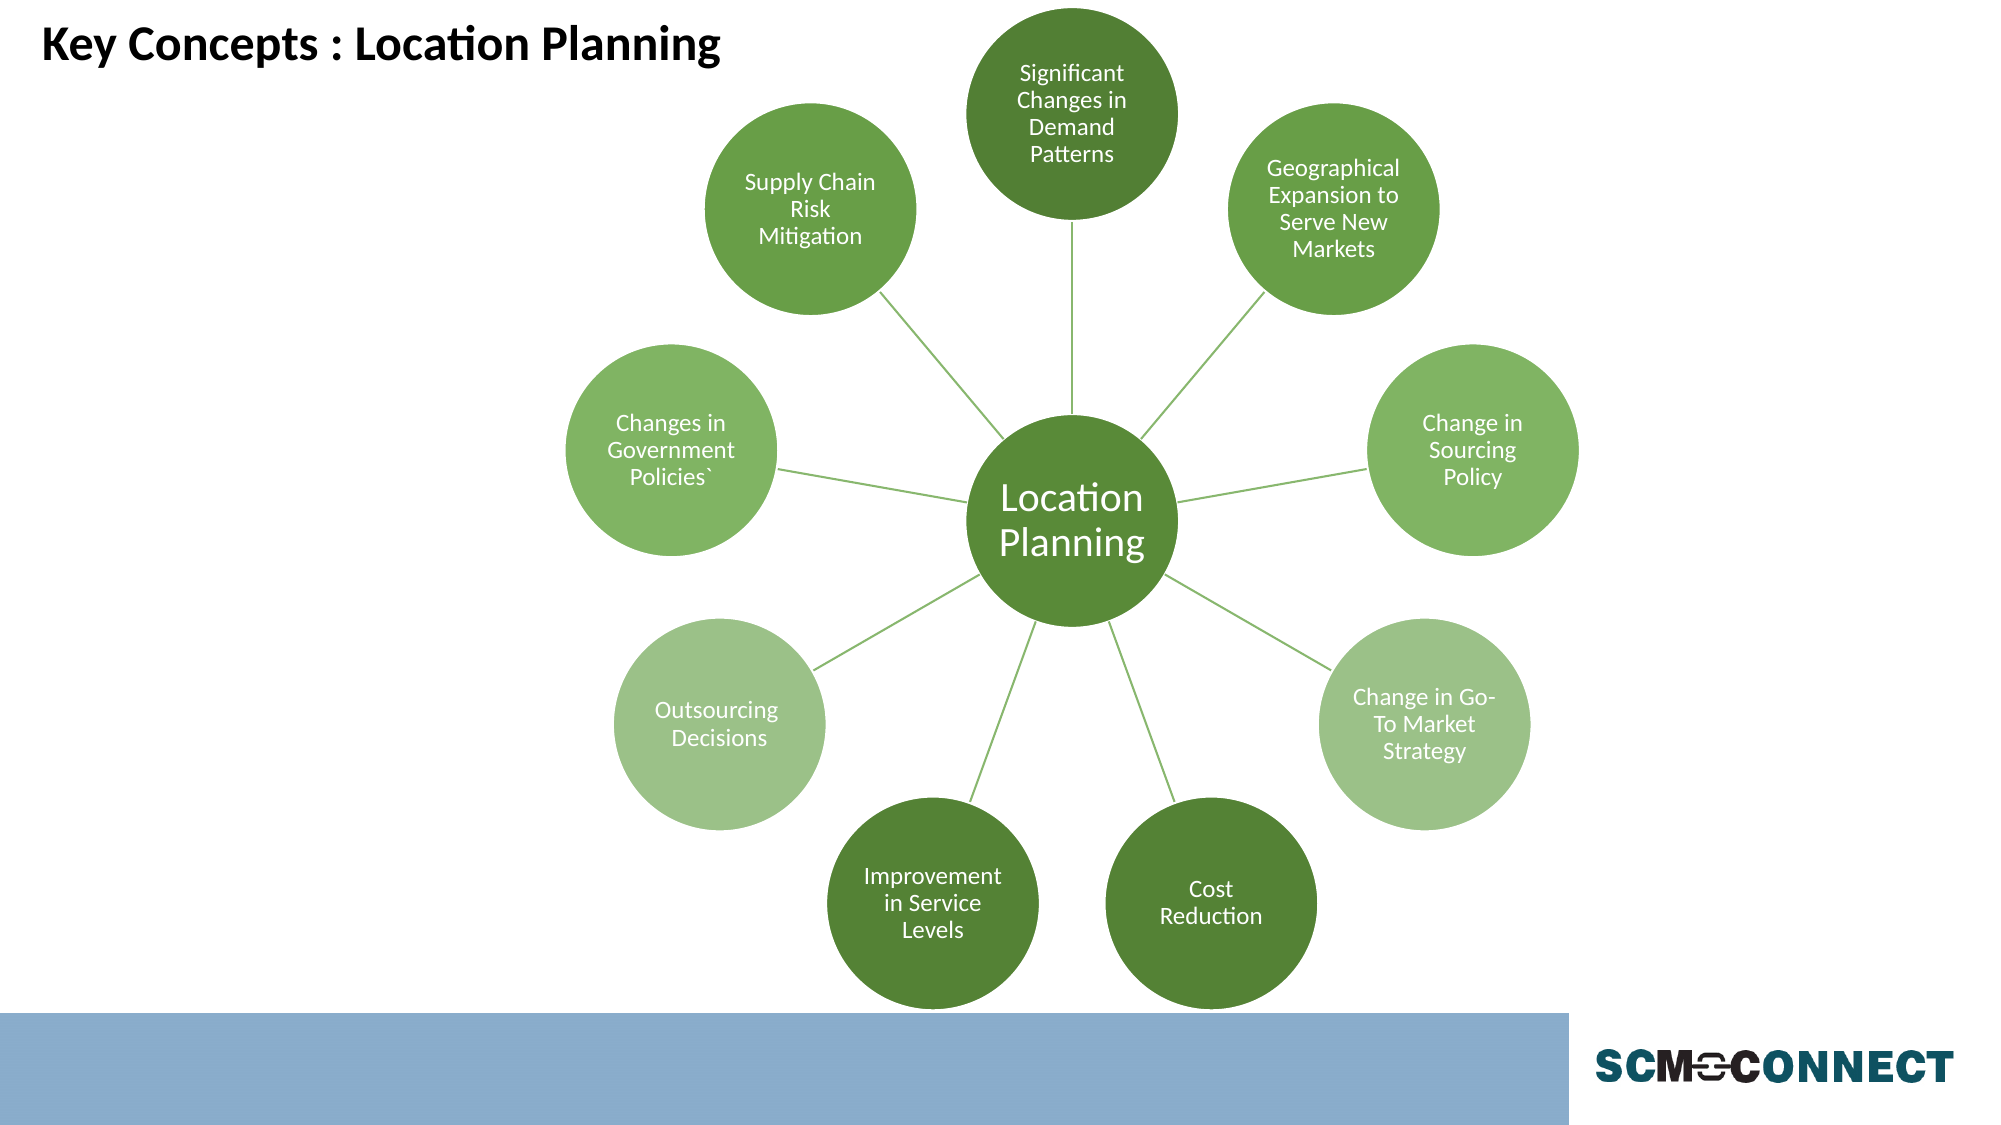

Key Concepts : Location Planning
Location Planning

Significant Changes in Demand Patterns

Geographical Expansion to Serve New Markets

Change in Sourcing Policy

Change in Go-To Market Strategy

Cost Reduction

Improvement in Service Levels

Outsourcing  Decisions

Changes in Government Policies`

Supply Chain Risk Mitigation